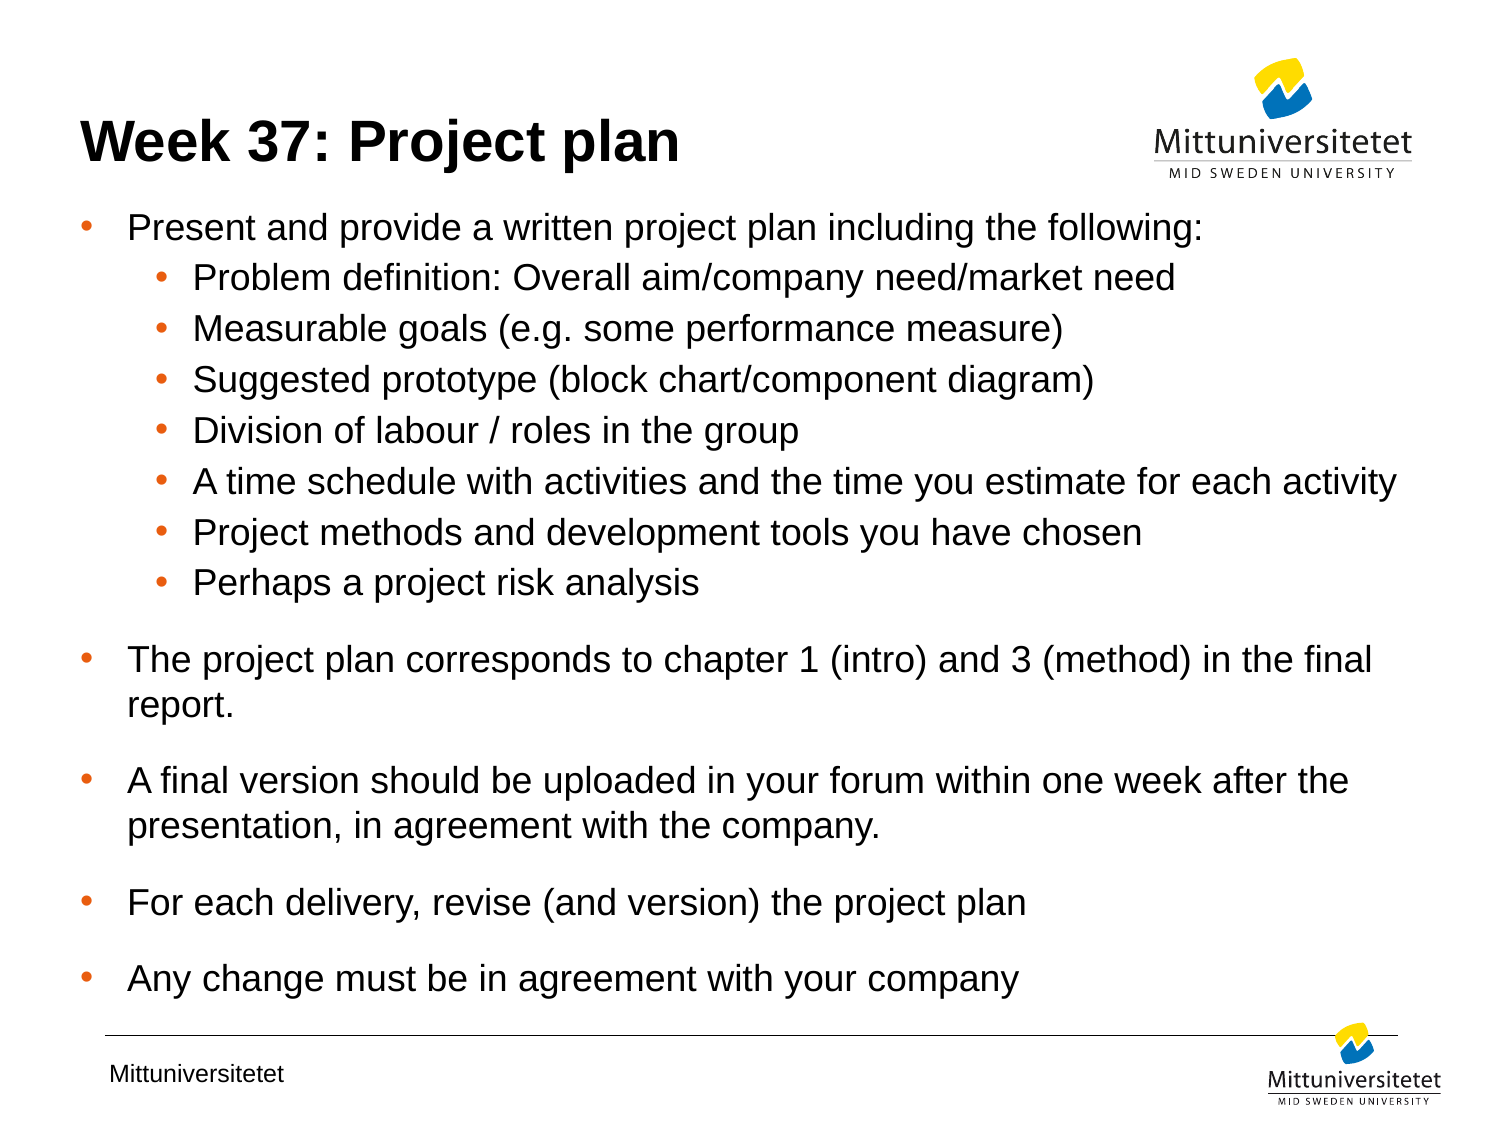

# Week 37: Project plan
Present and provide a written project plan including the following:
Problem definition: Overall aim/company need/market need
Measurable goals (e.g. some performance measure)
Suggested prototype (block chart/component diagram)
Division of labour / roles in the group
A time schedule with activities and the time you estimate for each activity
Project methods and development tools you have chosen
Perhaps a project risk analysis
The project plan corresponds to chapter 1 (intro) and 3 (method) in the final report.
A final version should be uploaded in your forum within one week after the presentation, in agreement with the company.
For each delivery, revise (and version) the project plan
Any change must be in agreement with your company